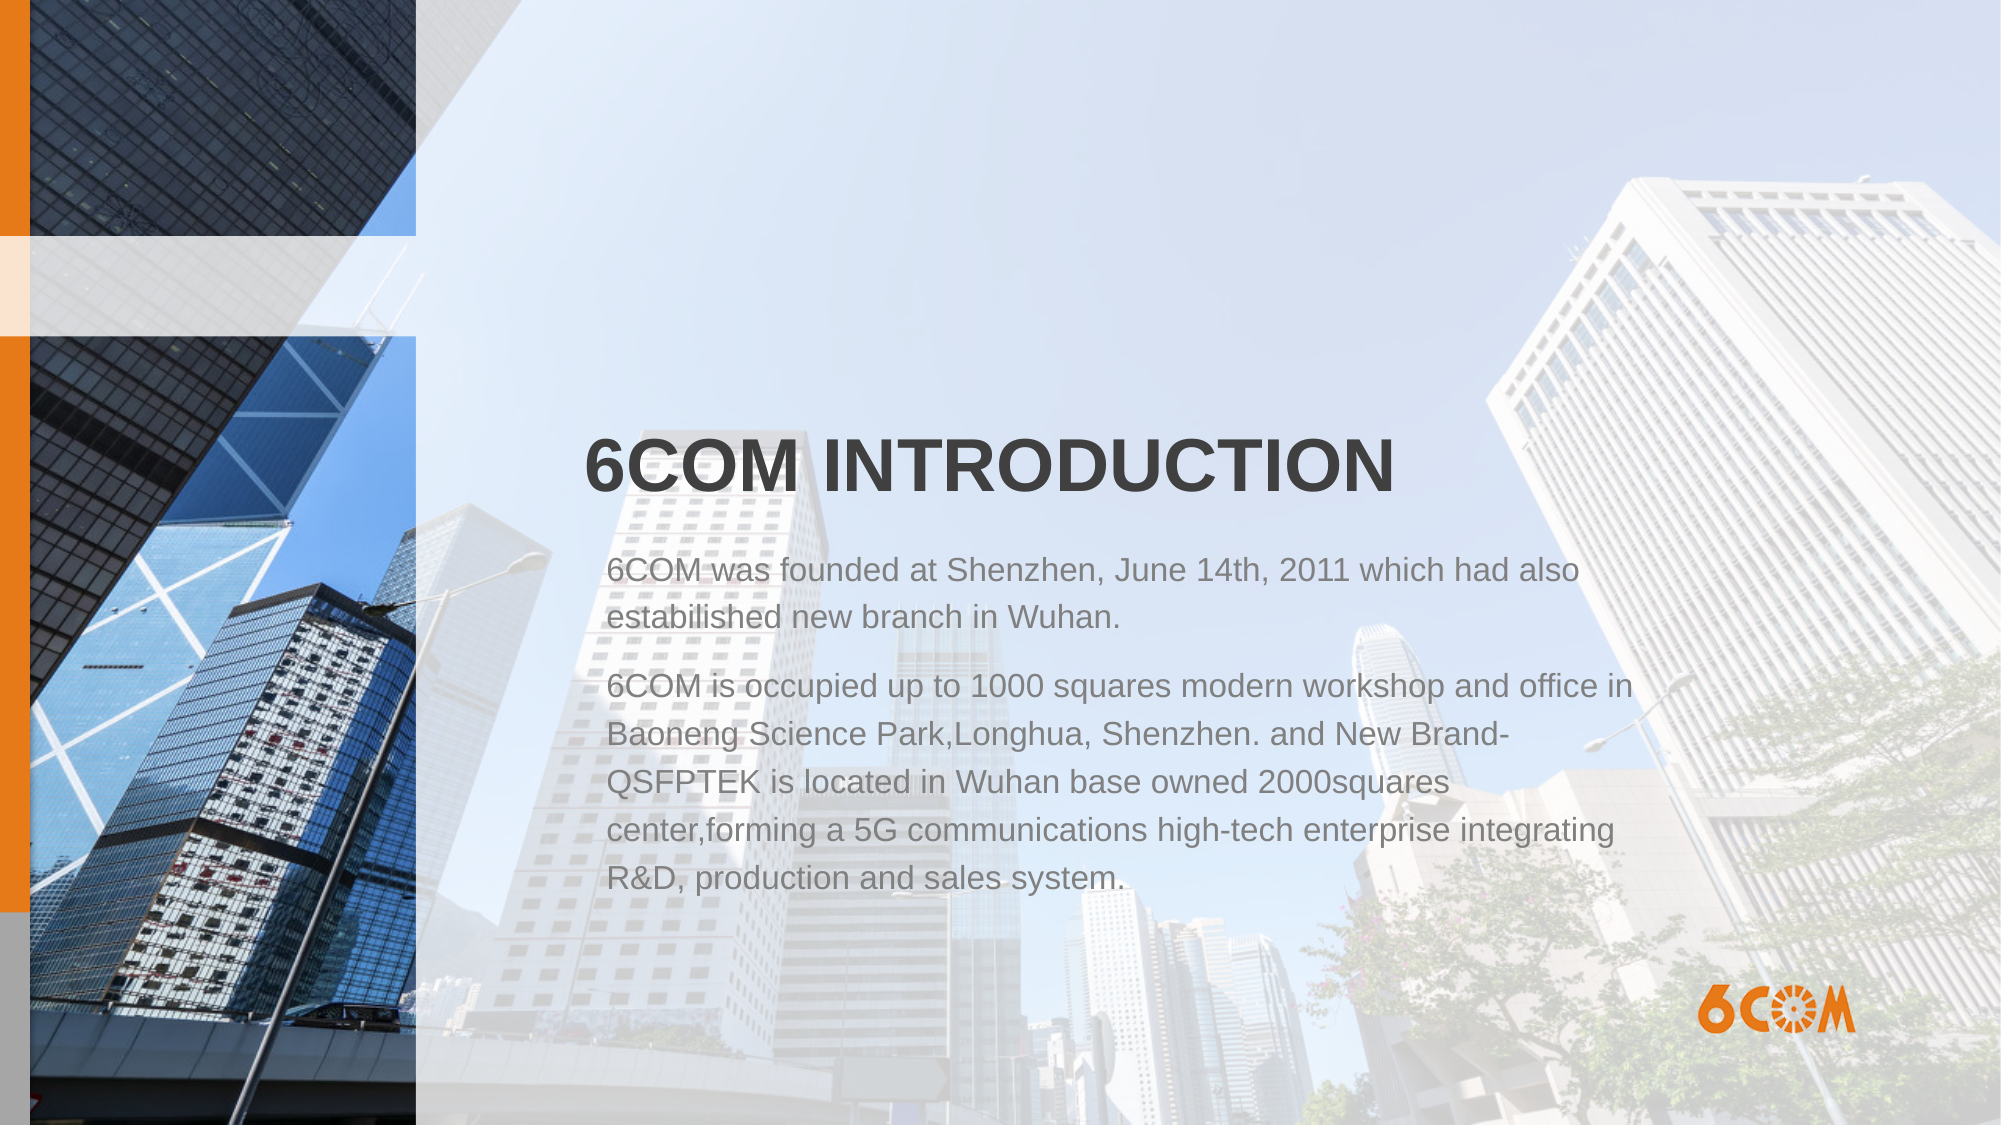

# 6COM INTRODUCTION
6COM was founded at Shenzhen, June 14th, 2011 which had also estabilished new branch in Wuhan.
6COM is occupied up to 1000 squares modern workshop and office in Baoneng Science Park,Longhua, Shenzhen. and New Brand-QSFPTEK is located in Wuhan base owned 2000squares center,forming a 5G communications high-tech enterprise integrating R&D, production and sales system.